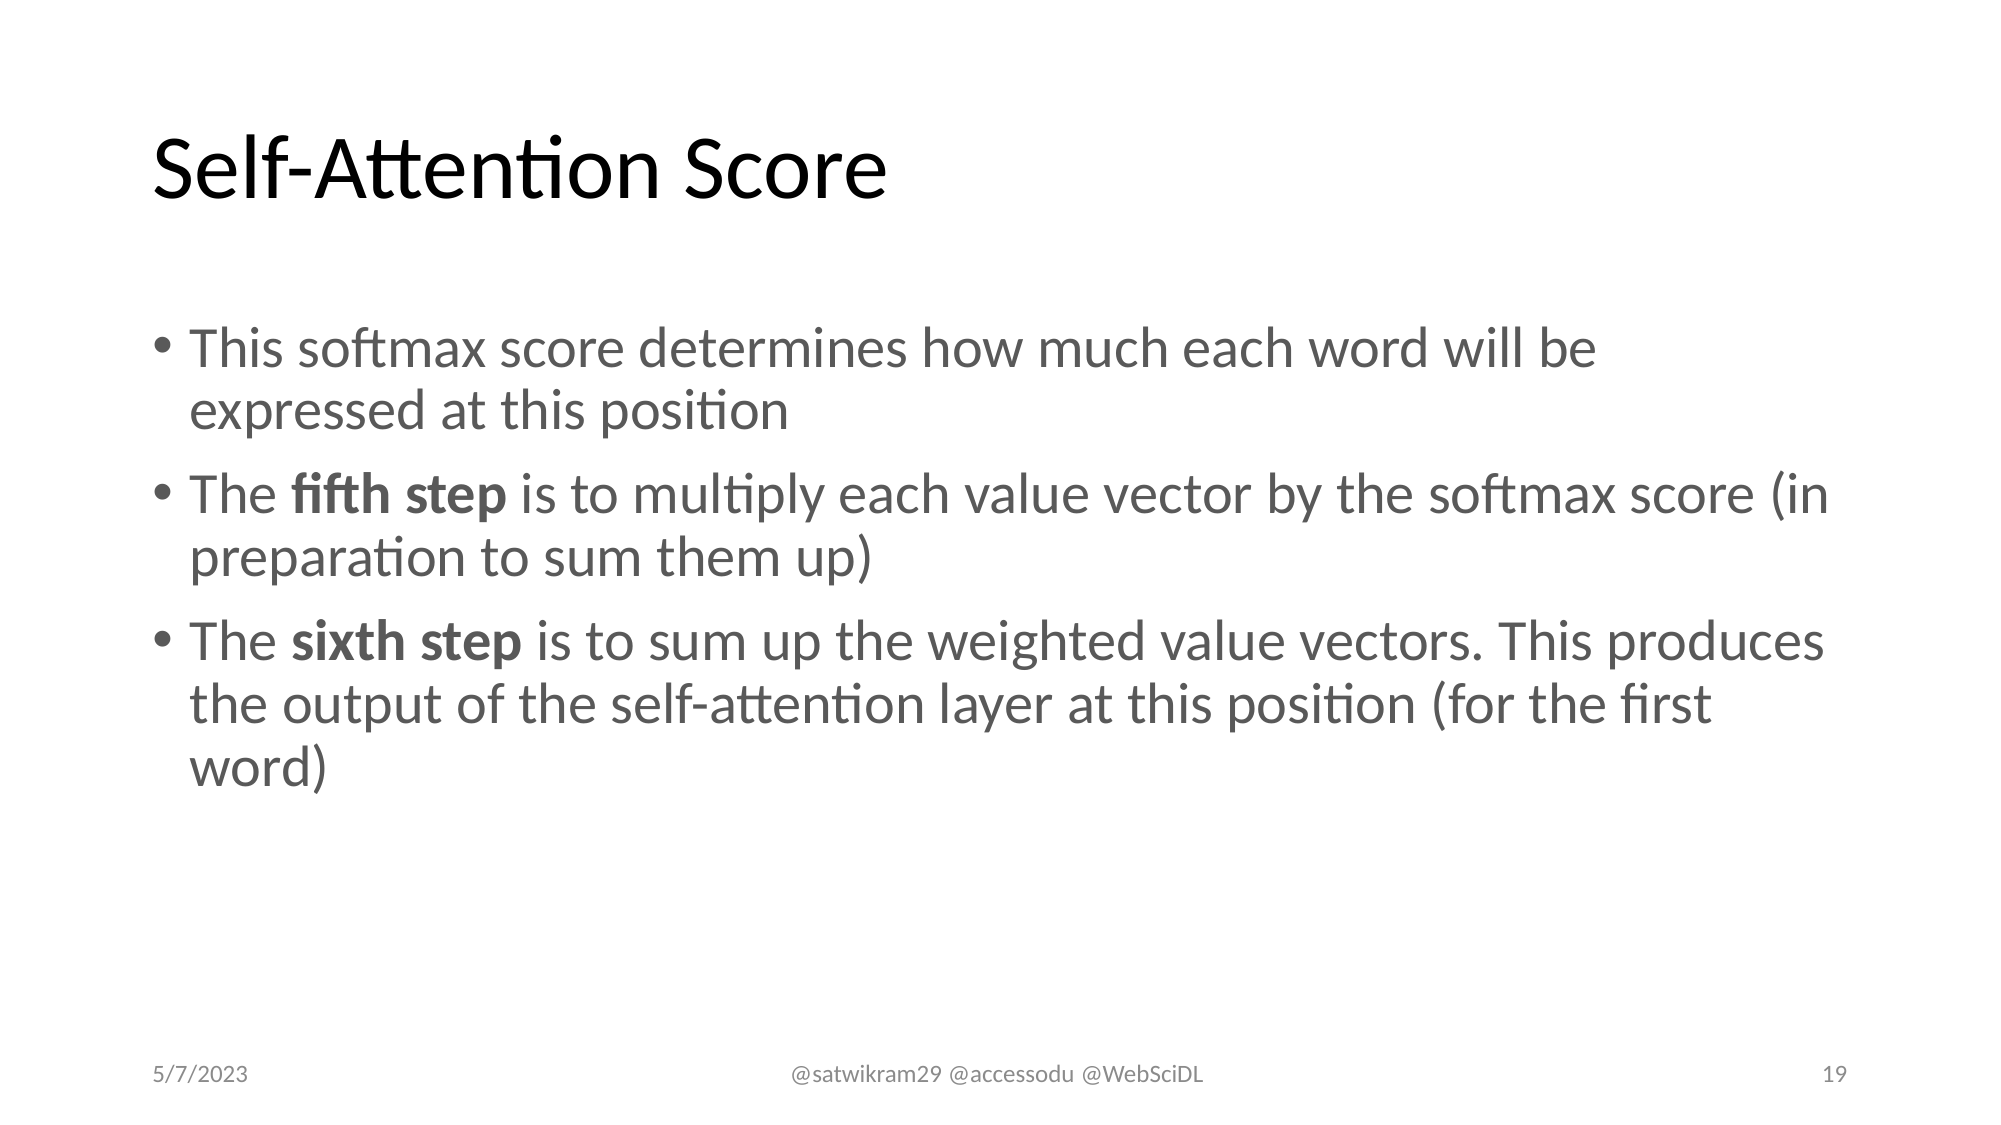

# Self-Attention Score
This softmax score determines how much each word will be expressed at this position
The fifth step is to multiply each value vector by the softmax score (in preparation to sum them up)
The sixth step is to sum up the weighted value vectors. This produces the output of the self-attention layer at this position (for the first word)
5/7/2023
@satwikram29 @accessodu @WebSciDL
19